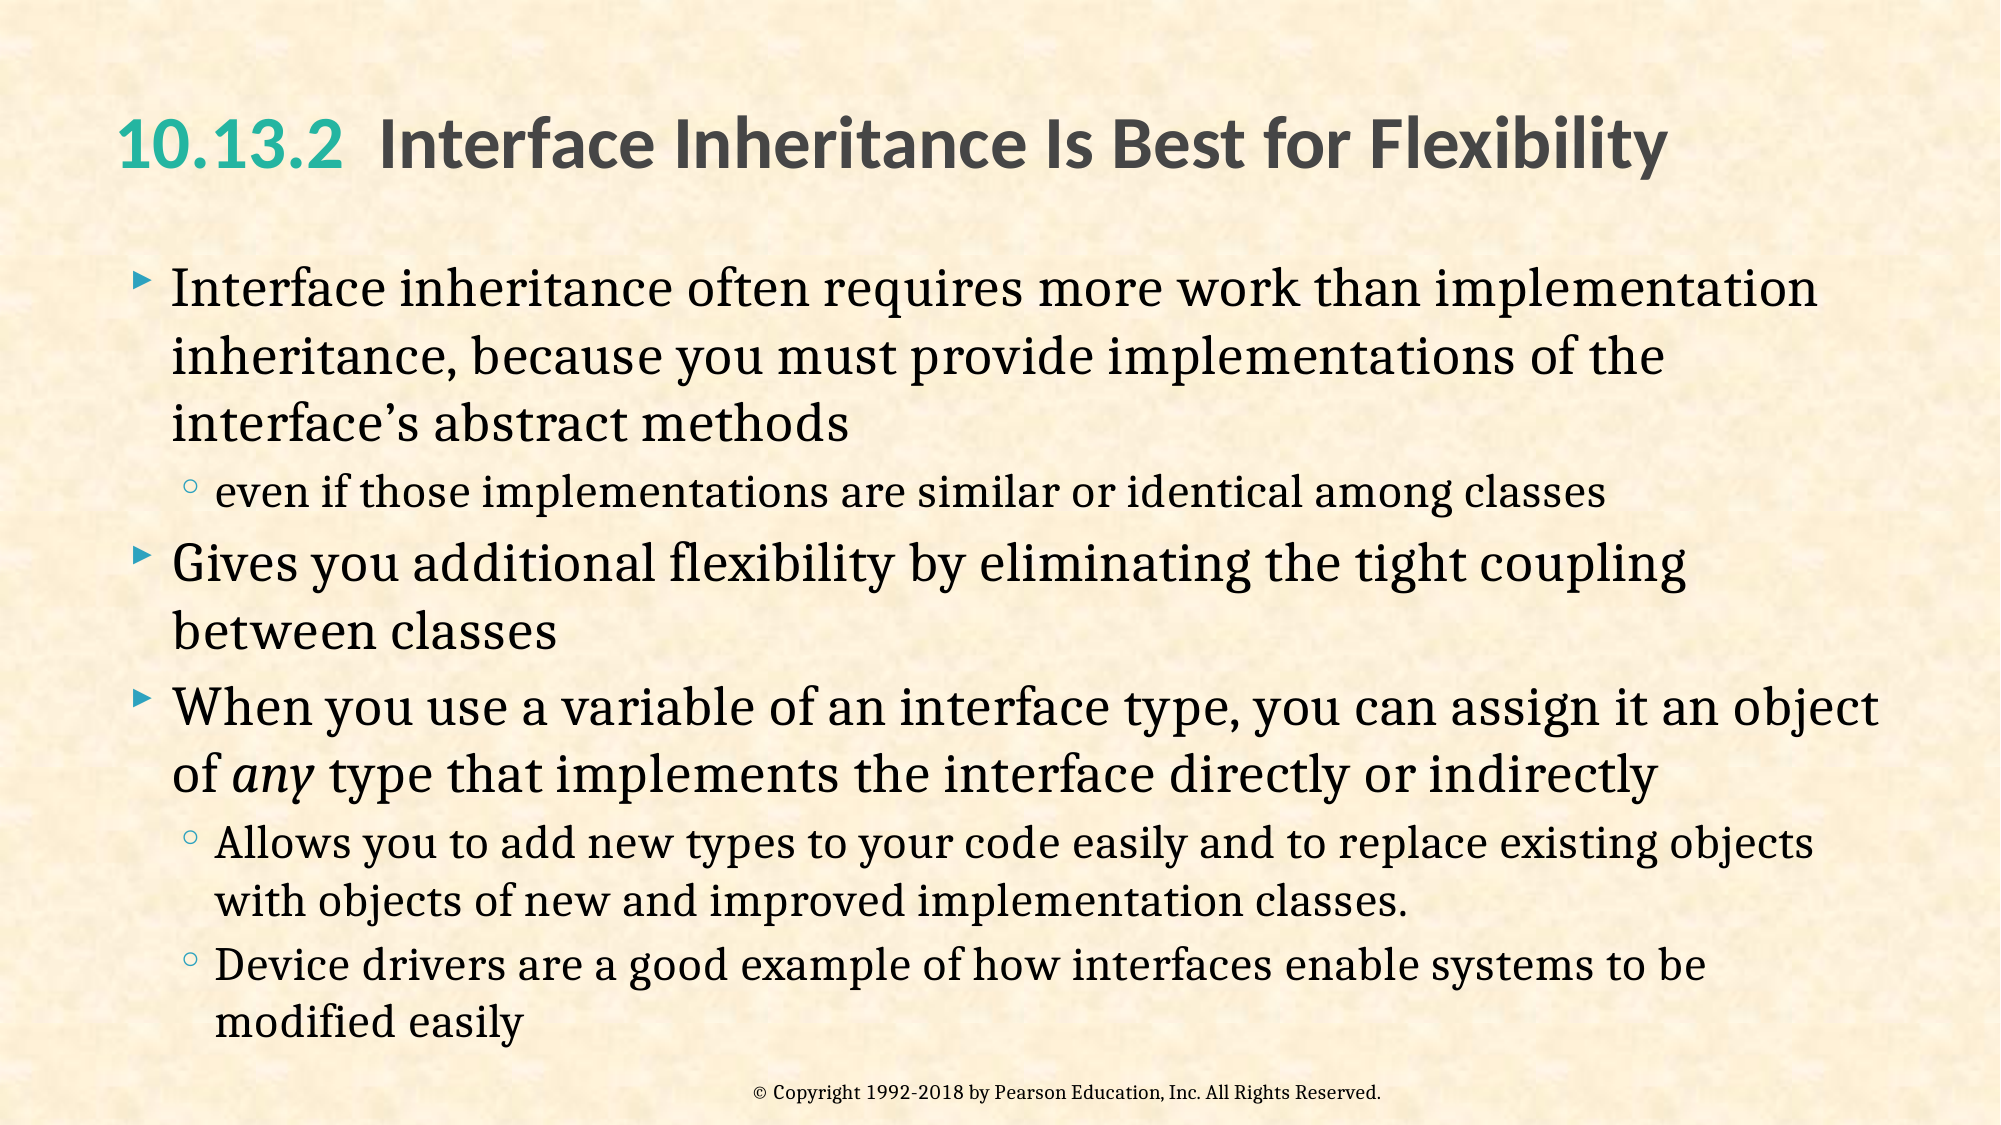

# 10.13.2  Interface Inheritance Is Best for Flexibility
Interface inheritance often requires more work than implementation inheritance, because you must provide implementations of the interface’s abstract methods
even if those implementations are similar or identical among classes
Gives you additional flexibility by eliminating the tight coupling between classes
When you use a variable of an interface type, you can assign it an object of any type that implements the interface directly or indirectly
Allows you to add new types to your code easily and to replace existing objects with objects of new and improved implementation classes.
Device drivers are a good example of how interfaces enable systems to be modified easily

© Copyright 1992-2018 by Pearson Education, Inc. All Rights Reserved.